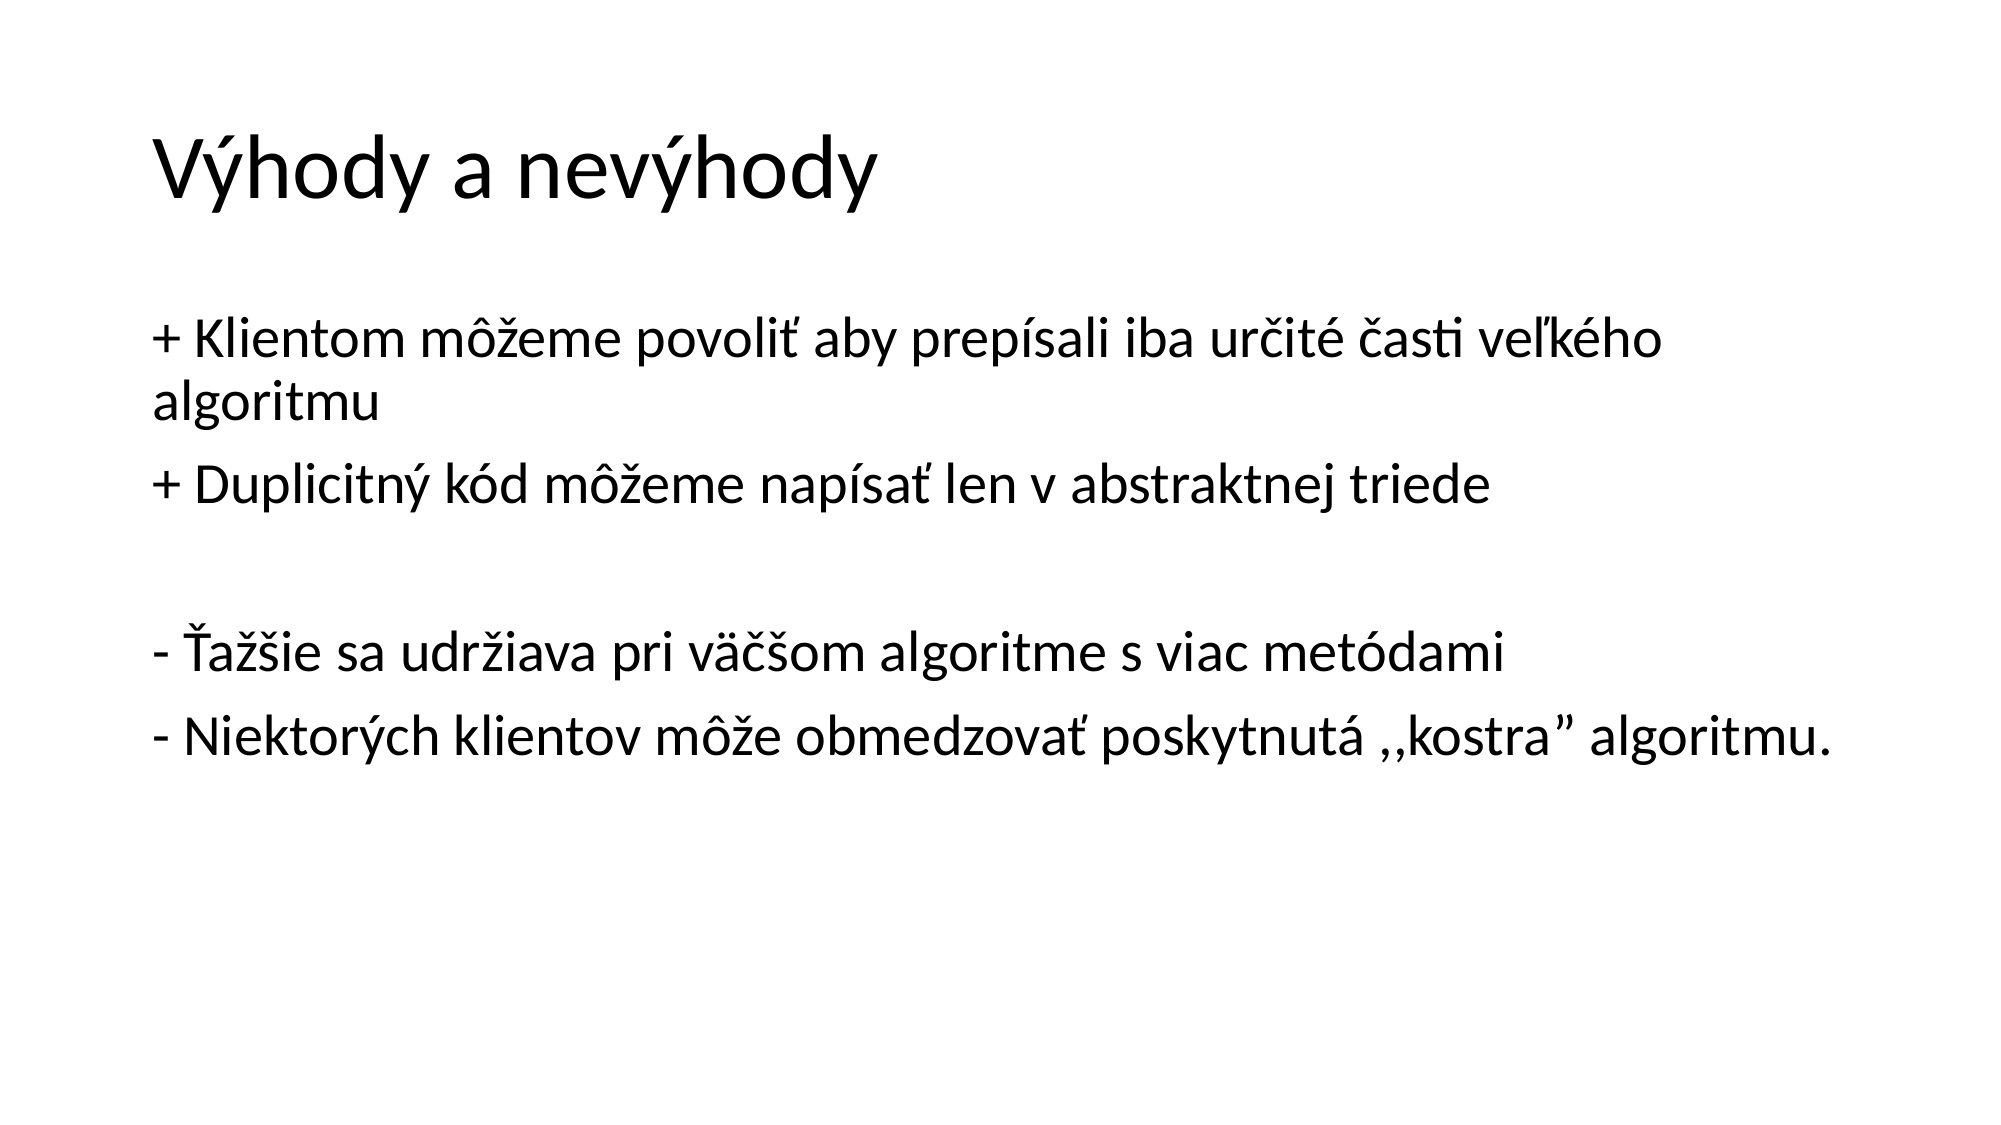

# Výhody a nevýhody
+ Klientom môžeme povoliť aby prepísali iba určité časti veľkého algoritmu
+ Duplicitný kód môžeme napísať len v abstraktnej triede

- Ťažšie sa udržiava pri väčšom algoritme s viac metódami
- Niektorých klientov môže obmedzovať poskytnutá ,,kostra” algoritmu.